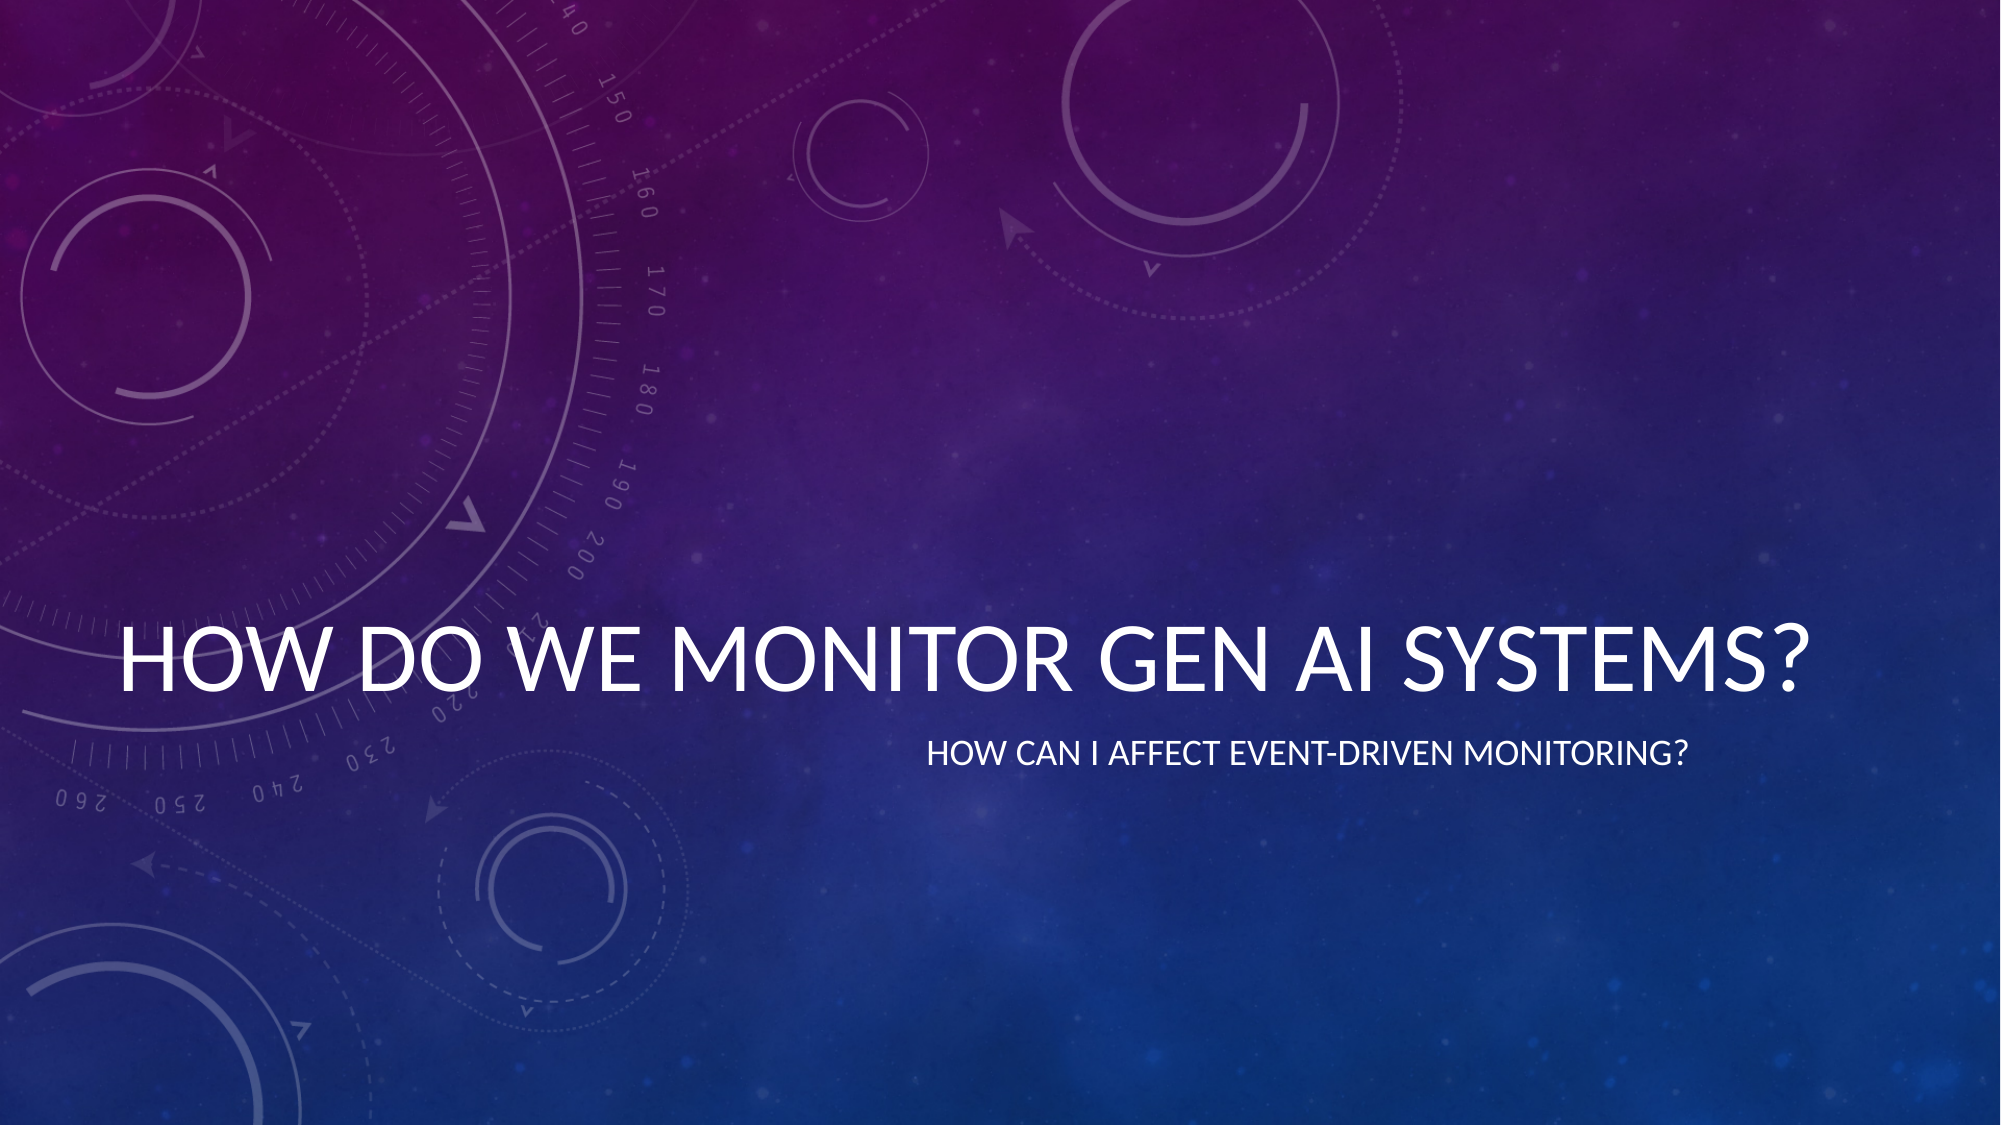

# How do we monitor Gen AI Systems?
How can I affect event-driven monitoring?